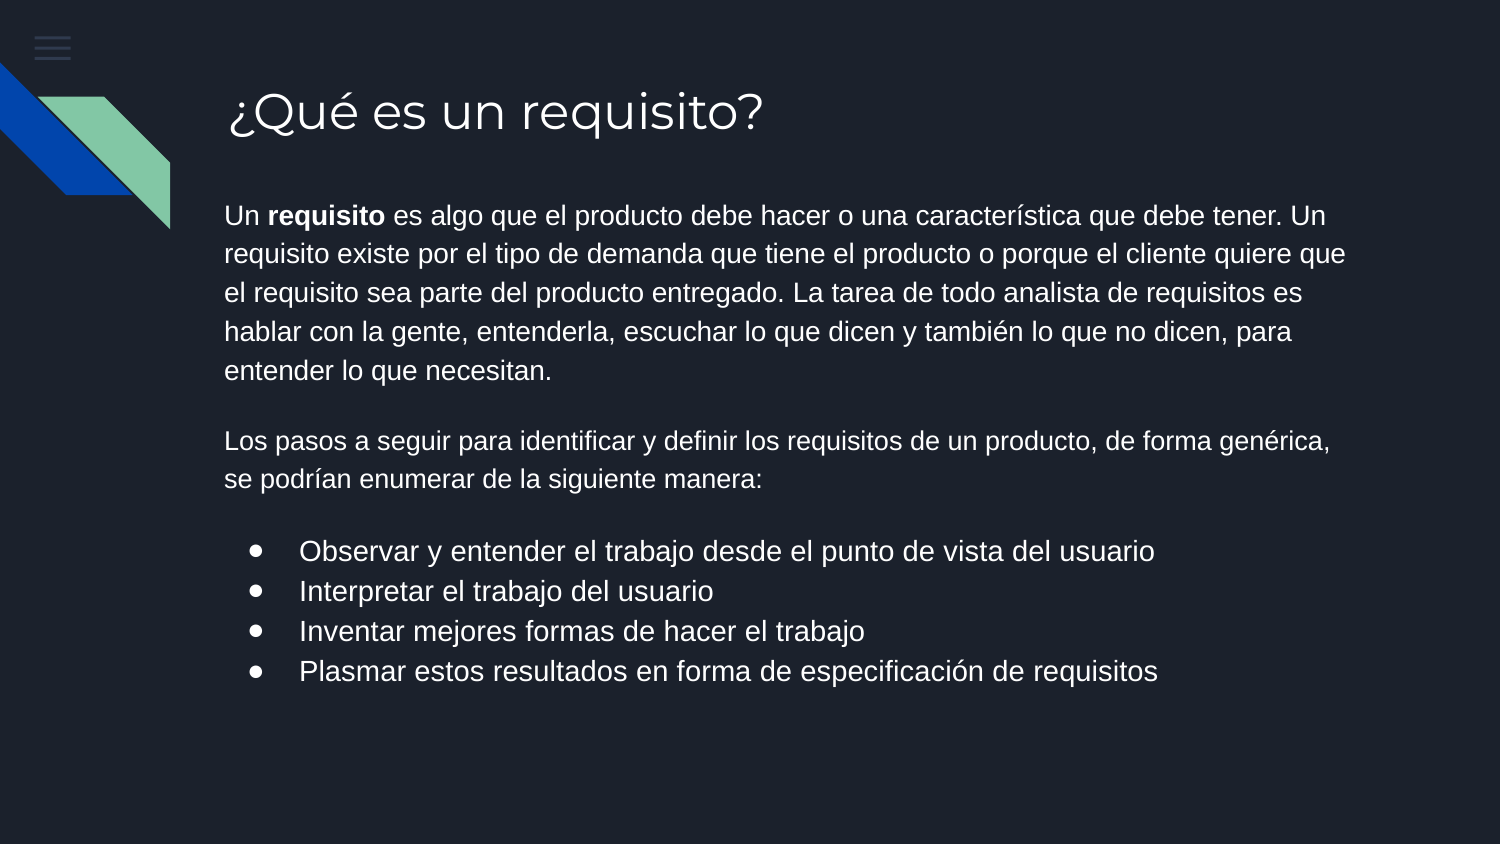

# ¿Qué es un requisito?
Un requisito es algo que el producto debe hacer o una característica que debe tener. Un requisito existe por el tipo de demanda que tiene el producto o porque el cliente quiere que el requisito sea parte del producto entregado. La tarea de todo analista de requisitos es hablar con la gente, entenderla, escuchar lo que dicen y también lo que no dicen, para entender lo que necesitan.
Los pasos a seguir para identificar y definir los requisitos de un producto, de forma genérica, se podrían enumerar de la siguiente manera:
Observar y entender el trabajo desde el punto de vista del usuario
Interpretar el trabajo del usuario
Inventar mejores formas de hacer el trabajo
Plasmar estos resultados en forma de especificación de requisitos